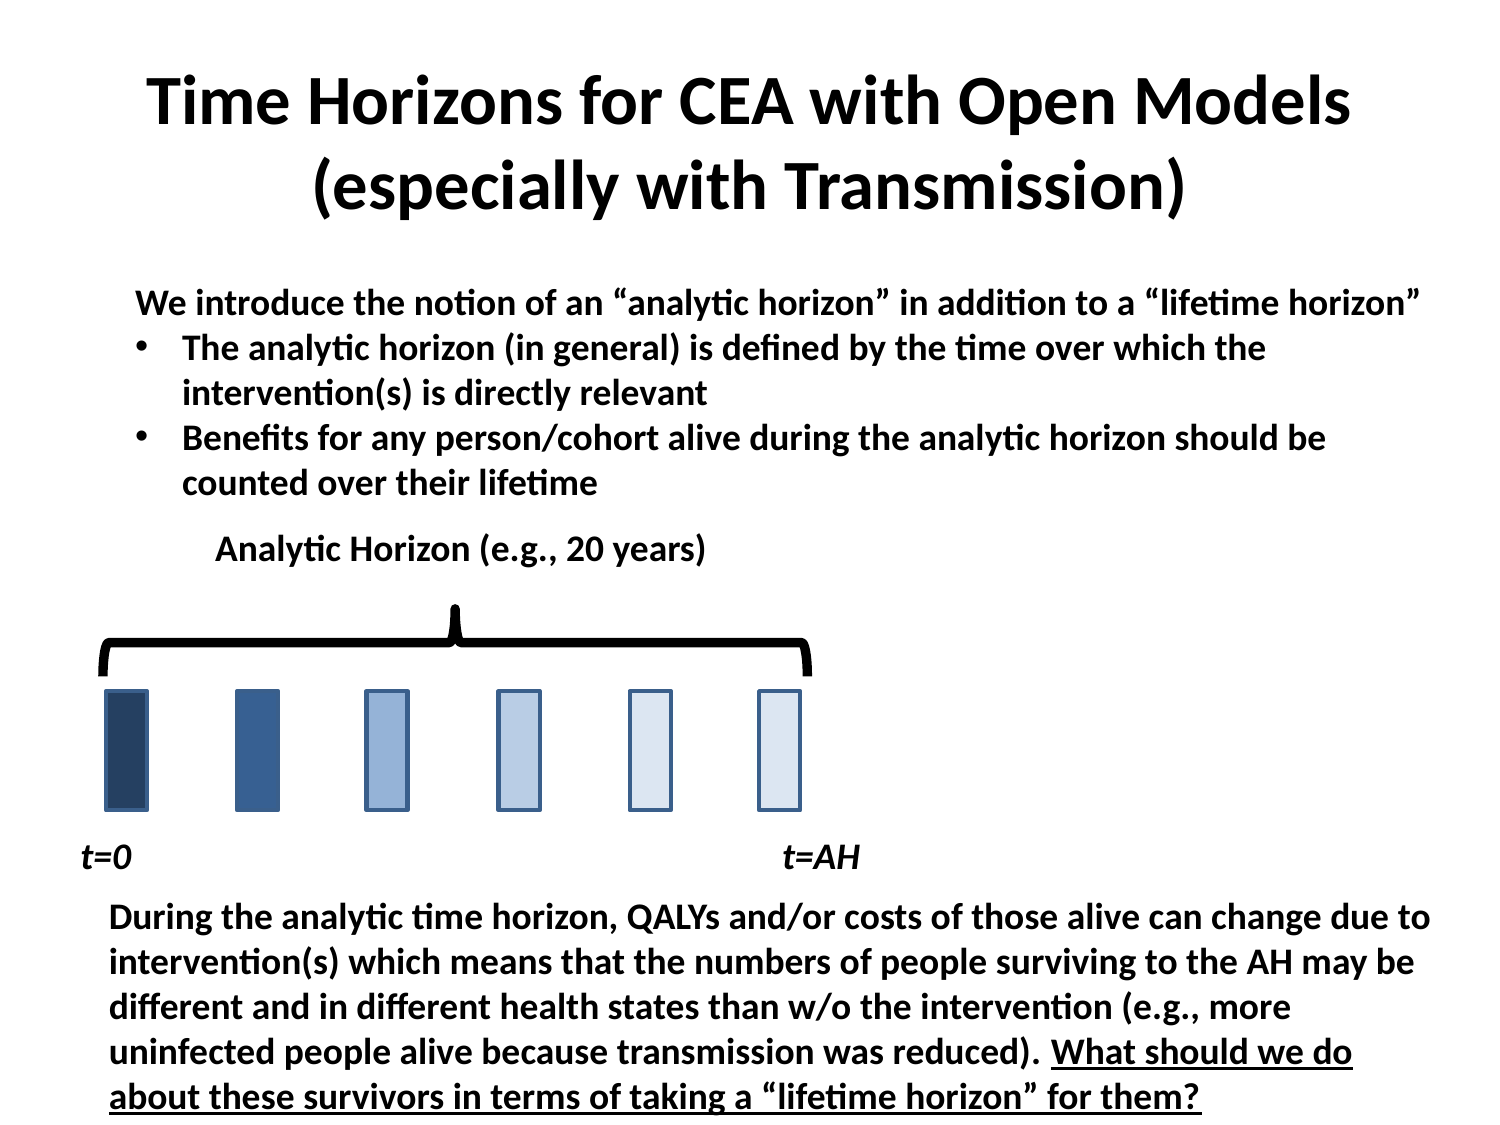

# Time Horizons for CEA with Open Models (especially with Transmission)
We introduce the notion of an “analytic horizon” in addition to a “lifetime horizon”
The analytic horizon (in general) is defined by the time over which the intervention(s) is directly relevant
Benefits for any person/cohort alive during the analytic horizon should be counted over their lifetime

Analytic Horizon (e.g., 20 years)

t=0
t=AH
During the analytic time horizon, QALYs and/or costs of those alive can change due to intervention(s) which means that the numbers of people surviving to the AH may be different and in different health states than w/o the intervention (e.g., more uninfected people alive because transmission was reduced). What should we do about these survivors in terms of taking a “lifetime horizon” for them?